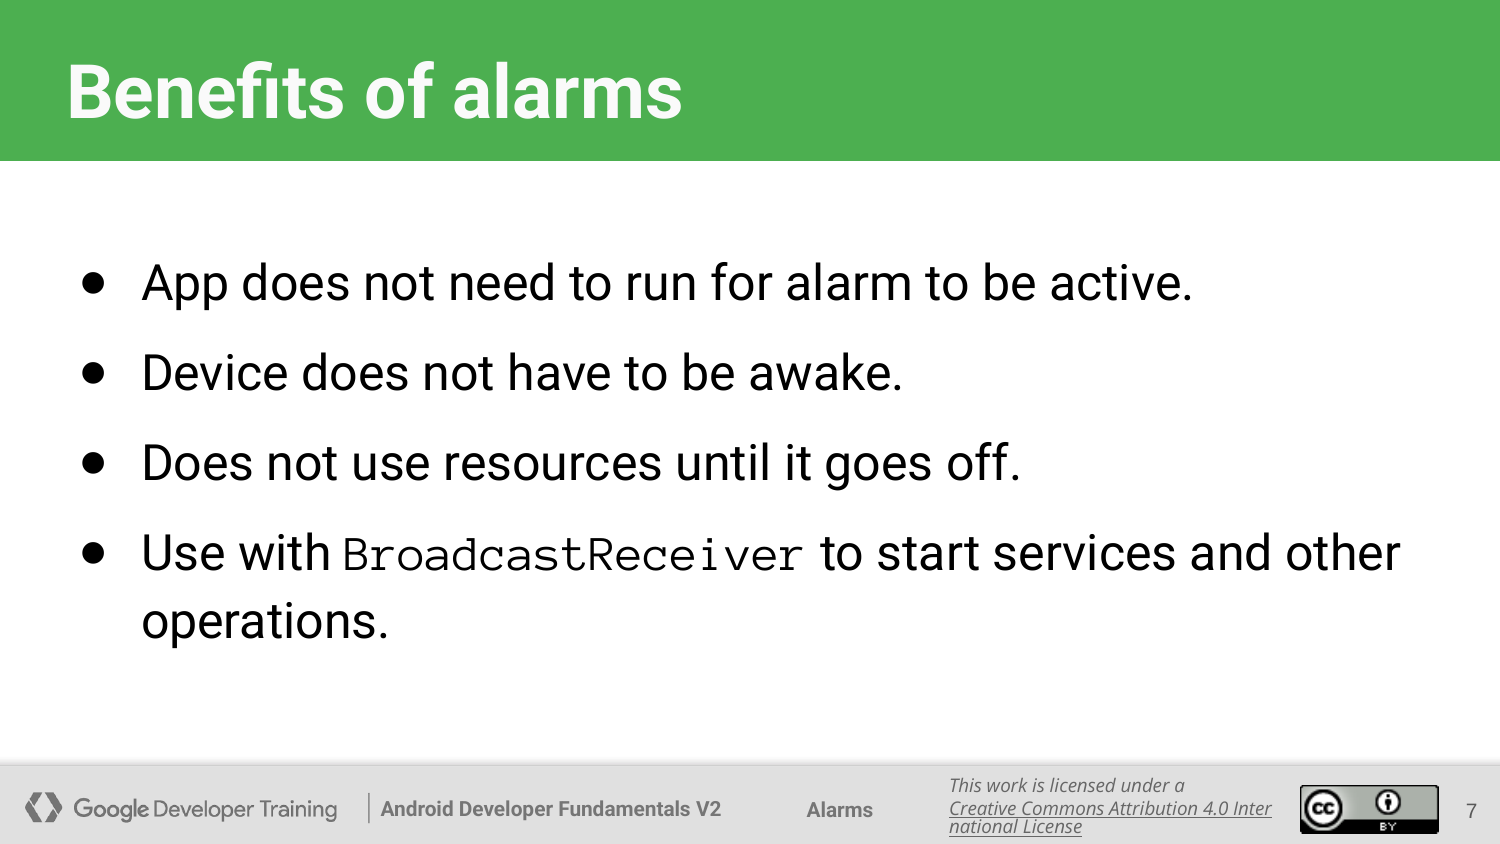

# Benefits of alarms
App does not need to run for alarm to be active.
Device does not have to be awake.
Does not use resources until it goes off.
Use with BroadcastReceiver to start services and other operations.
7